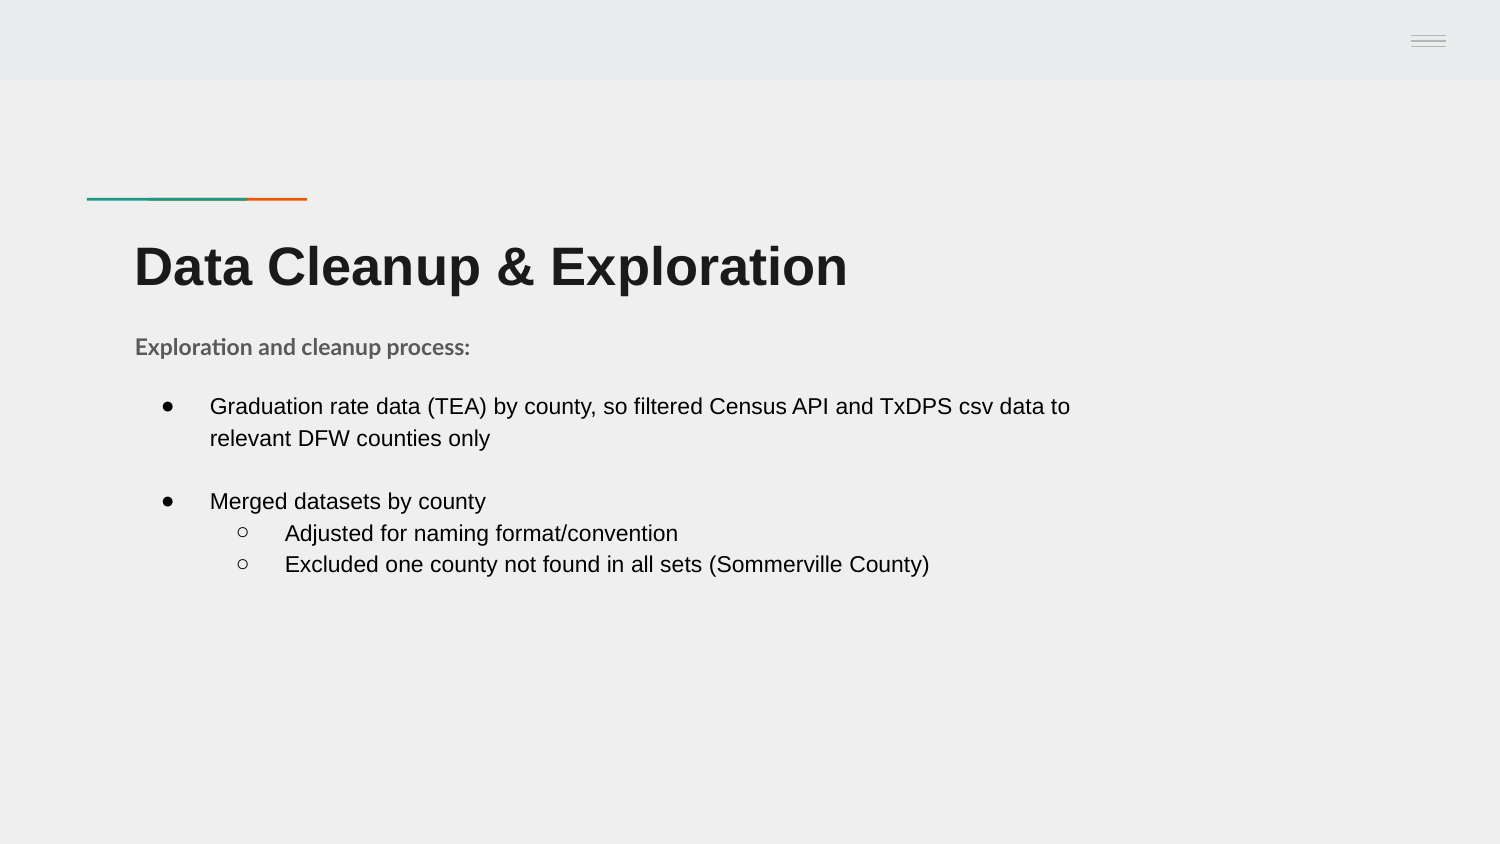

# Data Cleanup & Exploration

Exploration and cleanup process:
Graduation rate data (TEA) by county, so filtered Census API and TxDPS csv data to relevant DFW counties only

Merged datasets by county
Adjusted for naming format/convention
Excluded one county not found in all sets (Sommerville County)